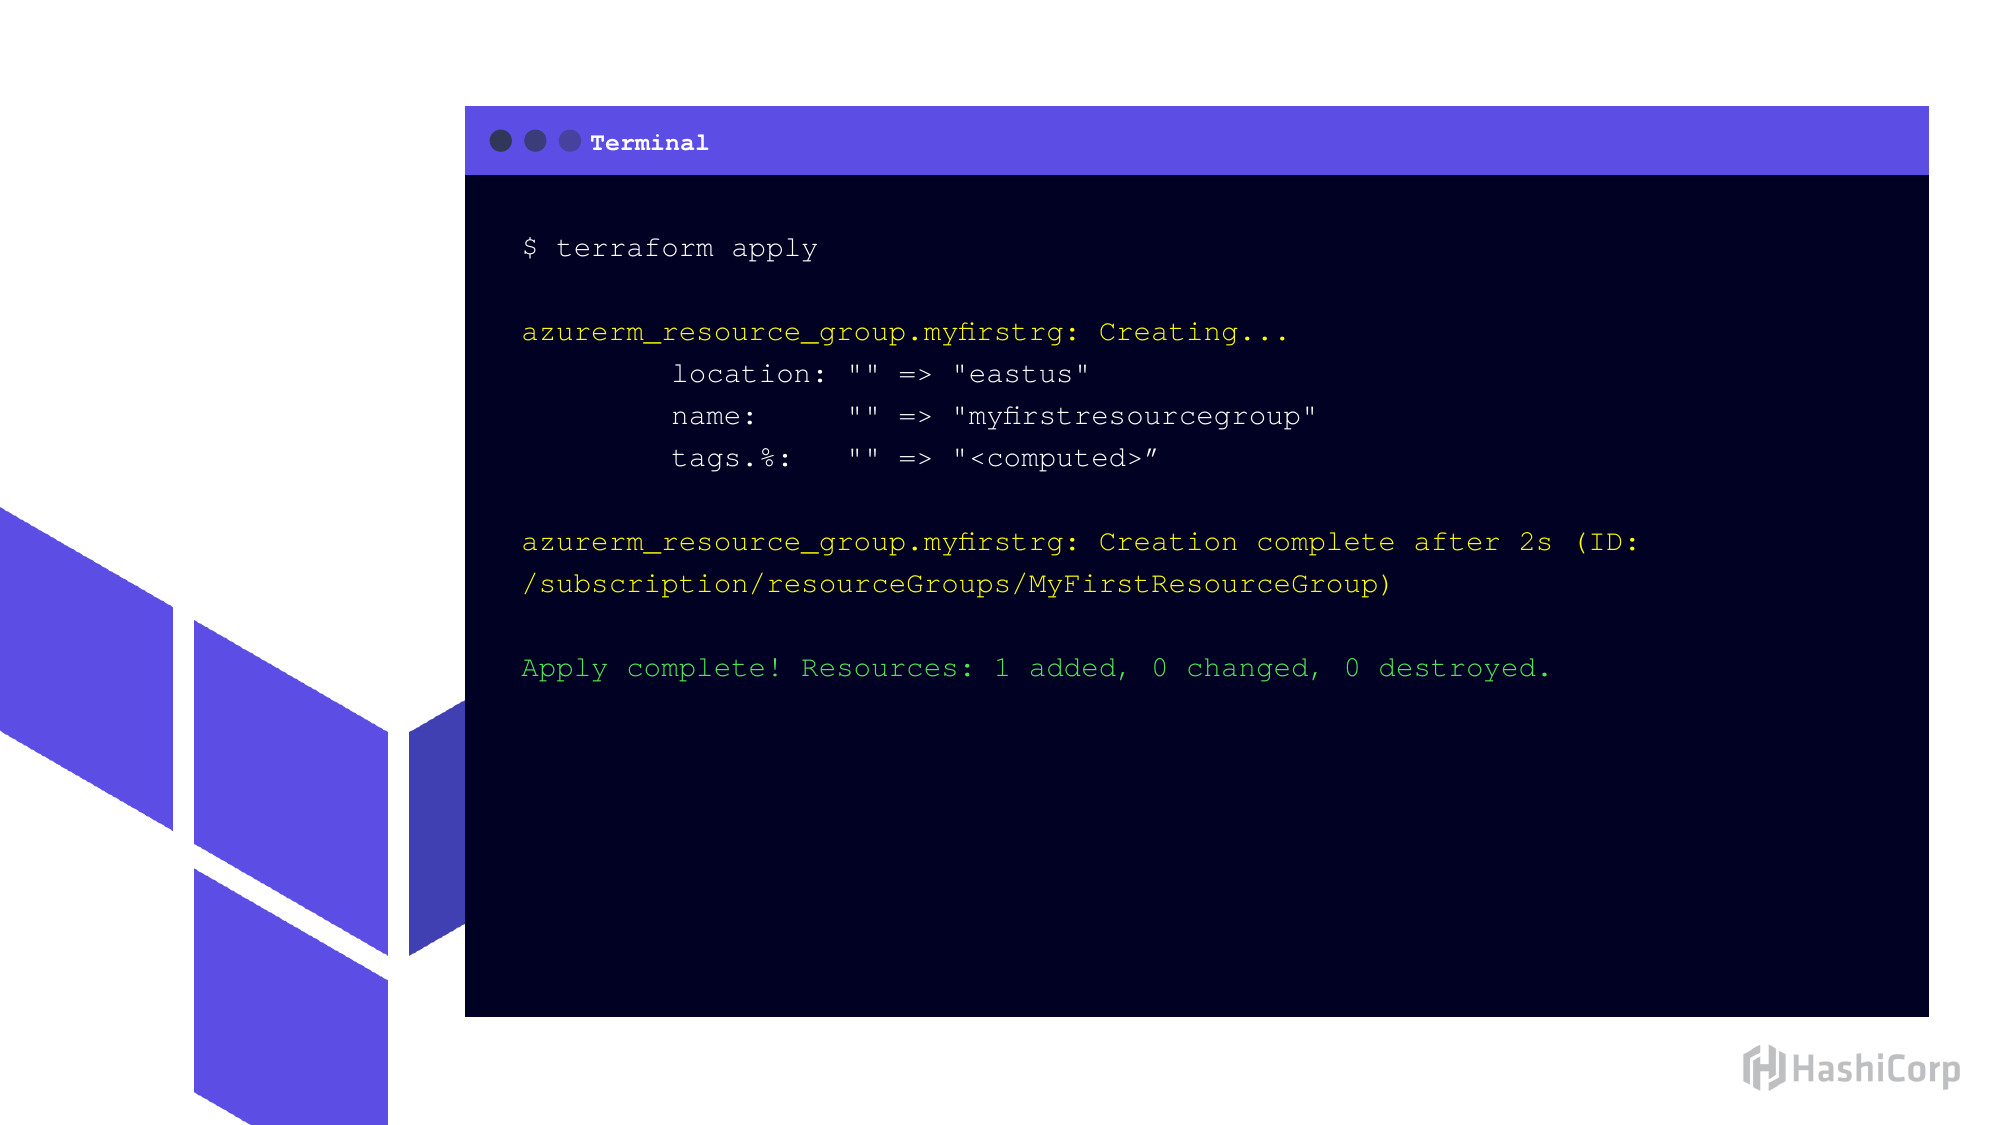

$ terraform apply

azurerm_resource_group.myfirstrg: Creating...
	location: "" => "eastus"
	name:     "" => "myfirstresourcegroup"
	tags.%:   "" => "<computed>”

azurerm_resource_group.myfirstrg: Creation complete after 2s (ID: /subscription/resourceGroups/MyFirstResourceGroup)

Apply complete! Resources: 1 added, 0 changed, 0 destroyed.